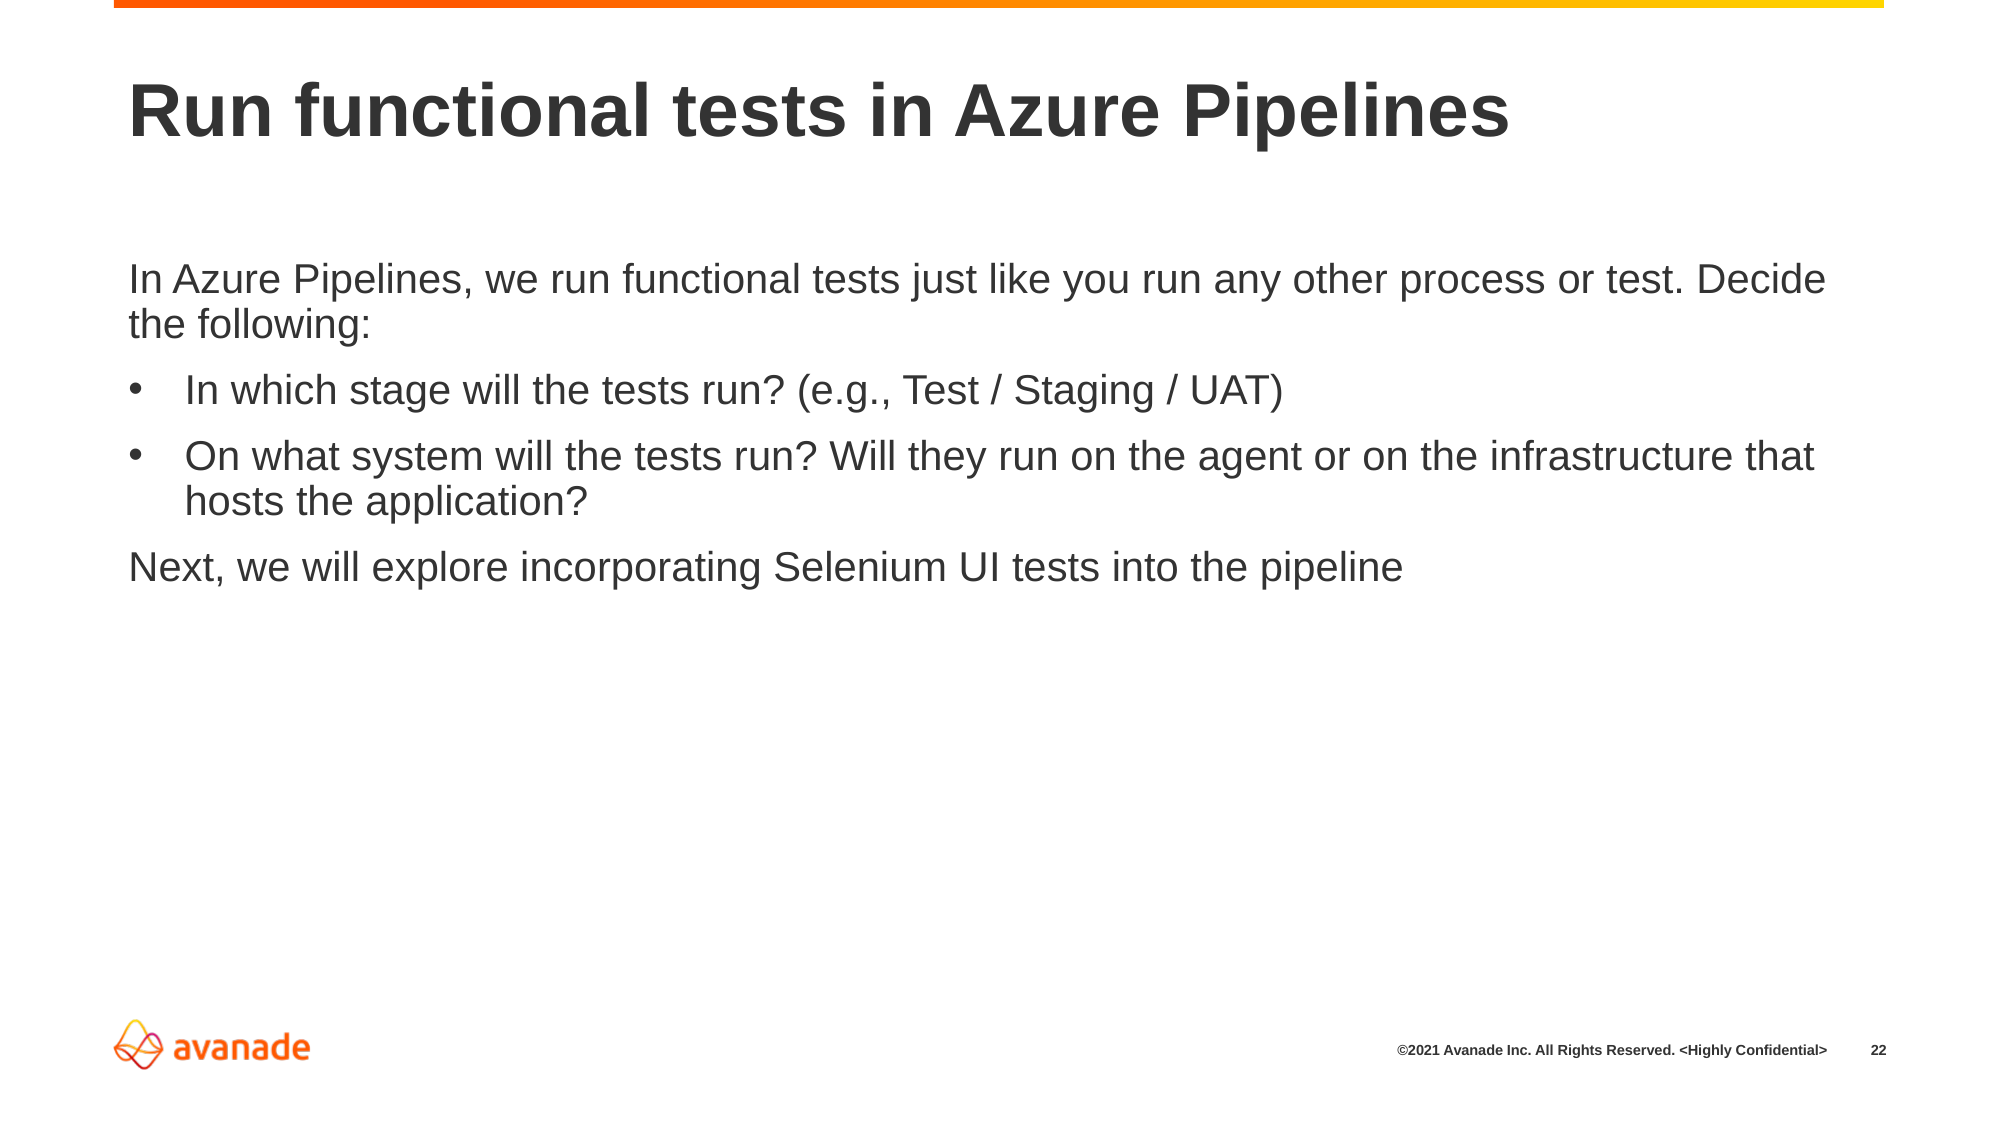

# Run functional tests in Azure Pipelines
In Azure Pipelines, we run functional tests just like you run any other process or test. Decide the following:
In which stage will the tests run? (e.g., Test / Staging / UAT)
On what system will the tests run? Will they run on the agent or on the infrastructure that hosts the application?
Next, we will explore incorporating Selenium UI tests into the pipeline